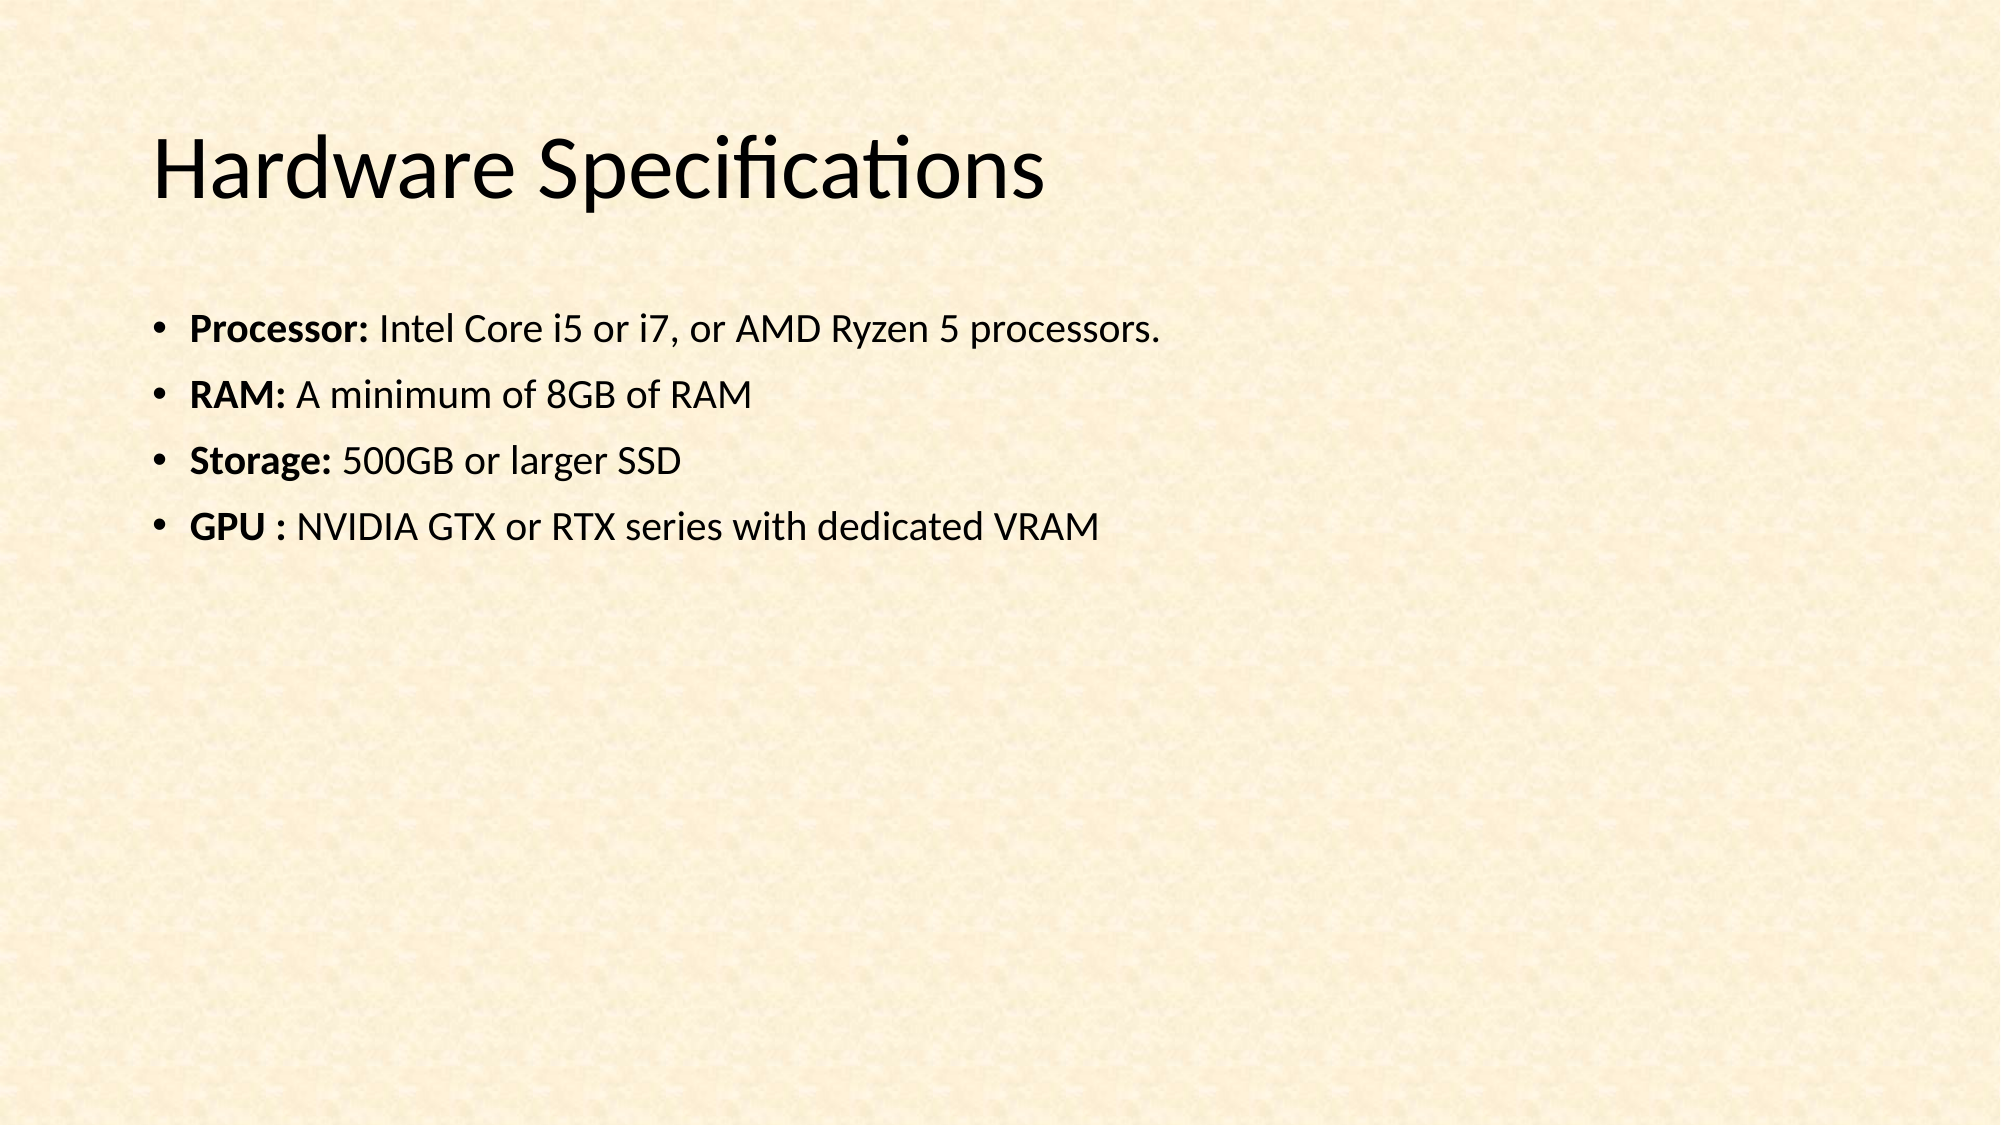

# Hardware Specifications
Processor: Intel Core i5 or i7, or AMD Ryzen 5 processors.
RAM: A minimum of 8GB of RAM
Storage: 500GB or larger SSD
GPU : NVIDIA GTX or RTX series with dedicated VRAM